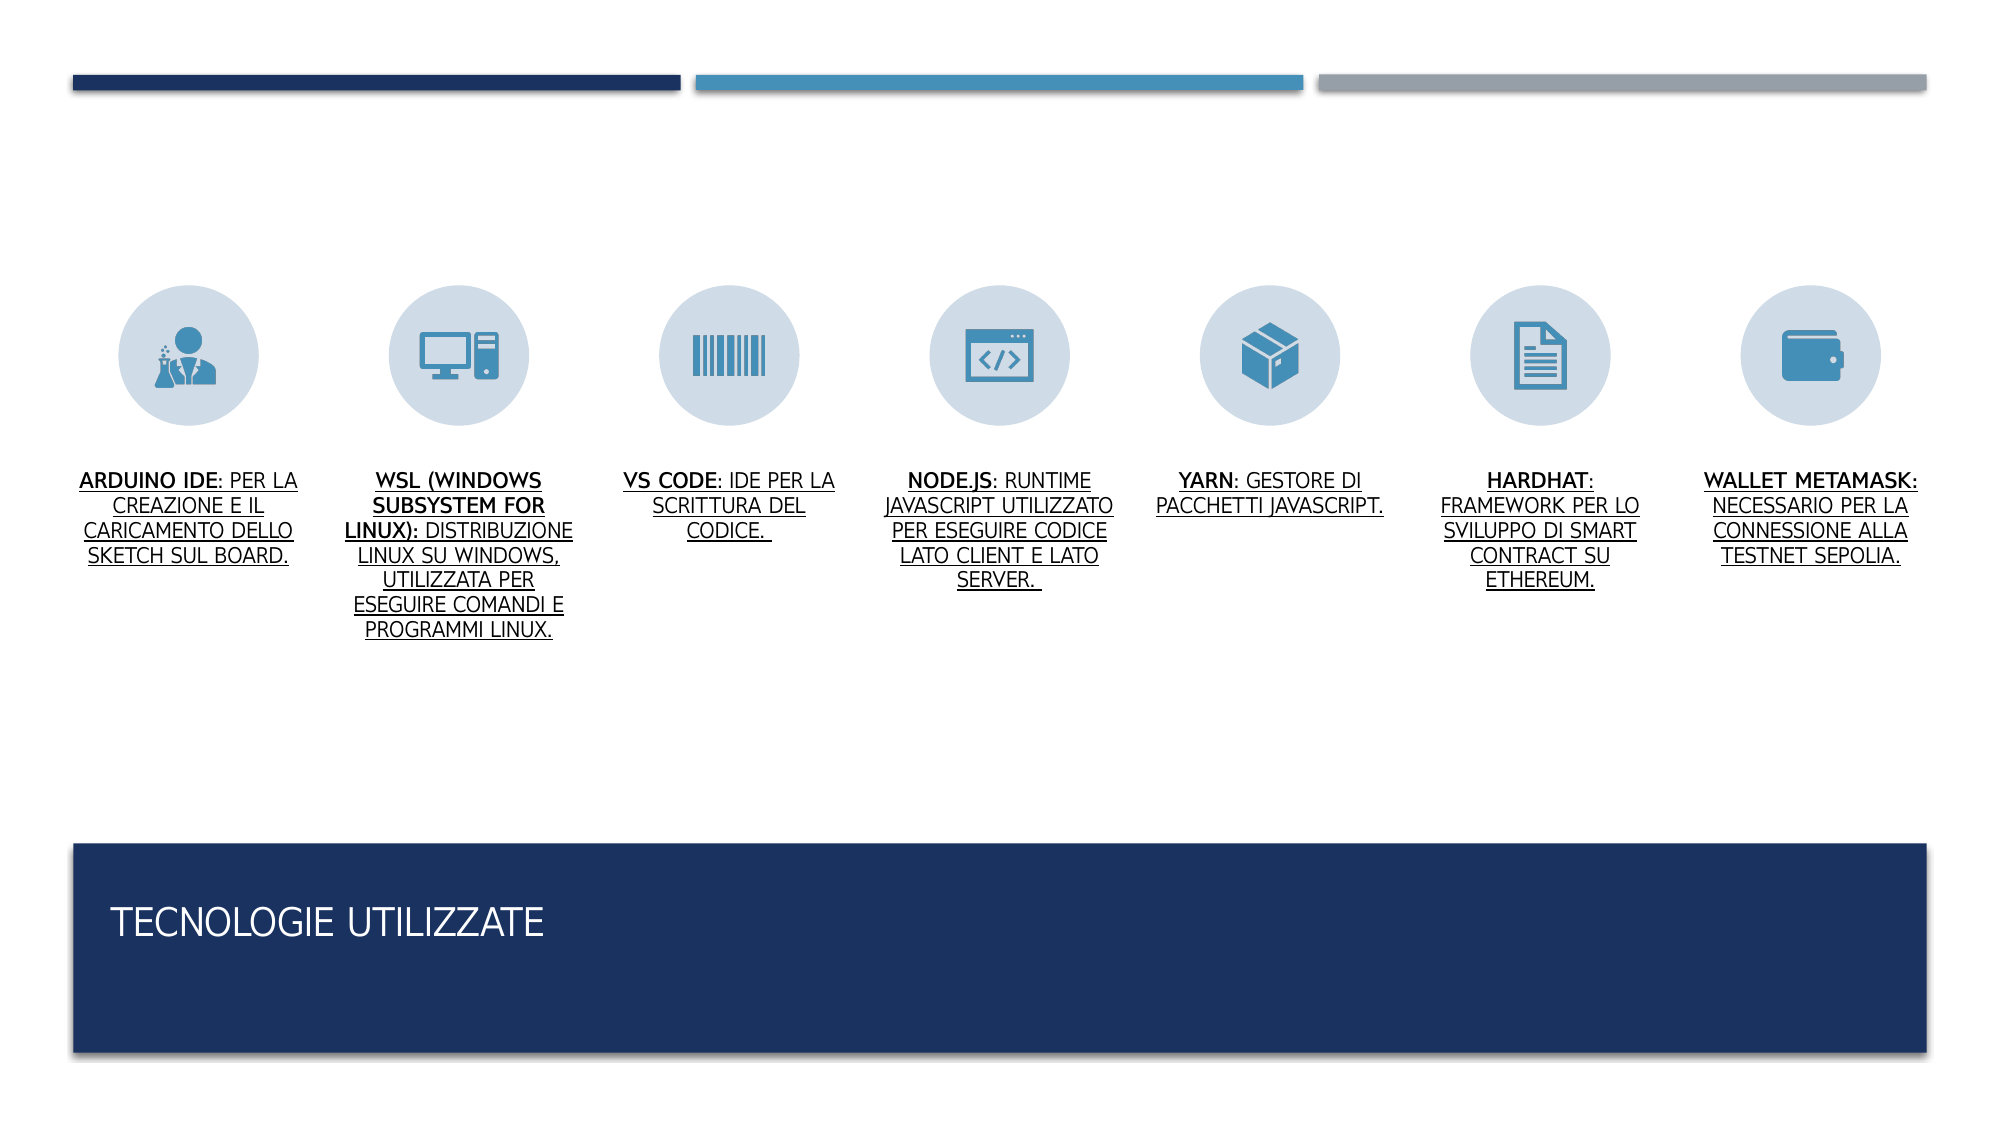

Arduino IDE: per la creazione e il caricamento dello sketch sul board.
WSL (Windows Subsystem for Linux): distribuzione Linux su Windows, utilizzata per eseguire comandi e programmi Linux.
VS Code: IDE per la scrittura del codice.
Node.js: runtime JavaScript utilizzato per eseguire codice lato client e lato server.
Yarn: gestore di pacchetti JavaScript.
HardHat: framework per lo sviluppo di smart contract su Ethereum.
Wallet MetaMask: necessario per la connessione alla testnet Sepolia.
# Tecnologie utilizzate